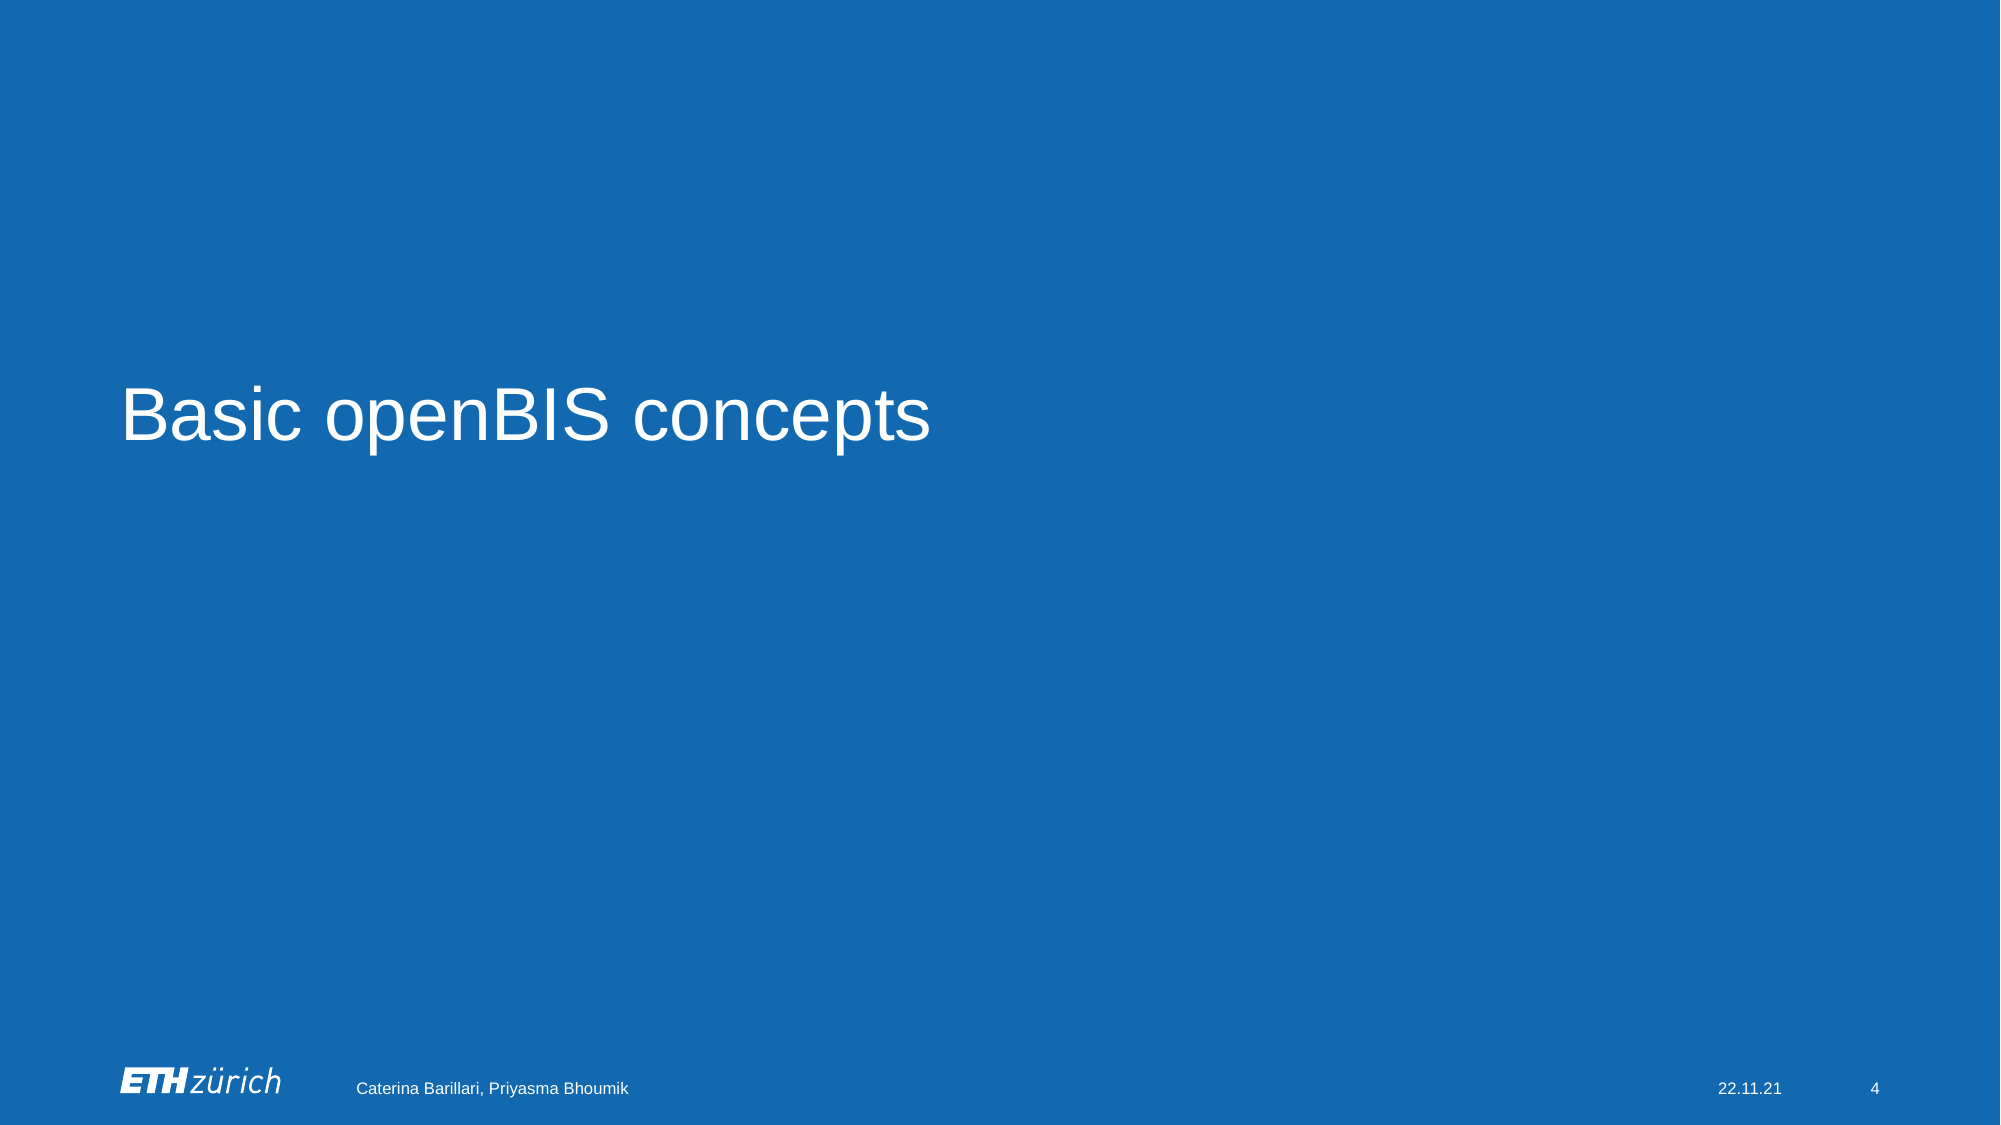

# Basic openBIS concepts
Caterina Barillari, Priyasma Bhoumik
22.11.21
4